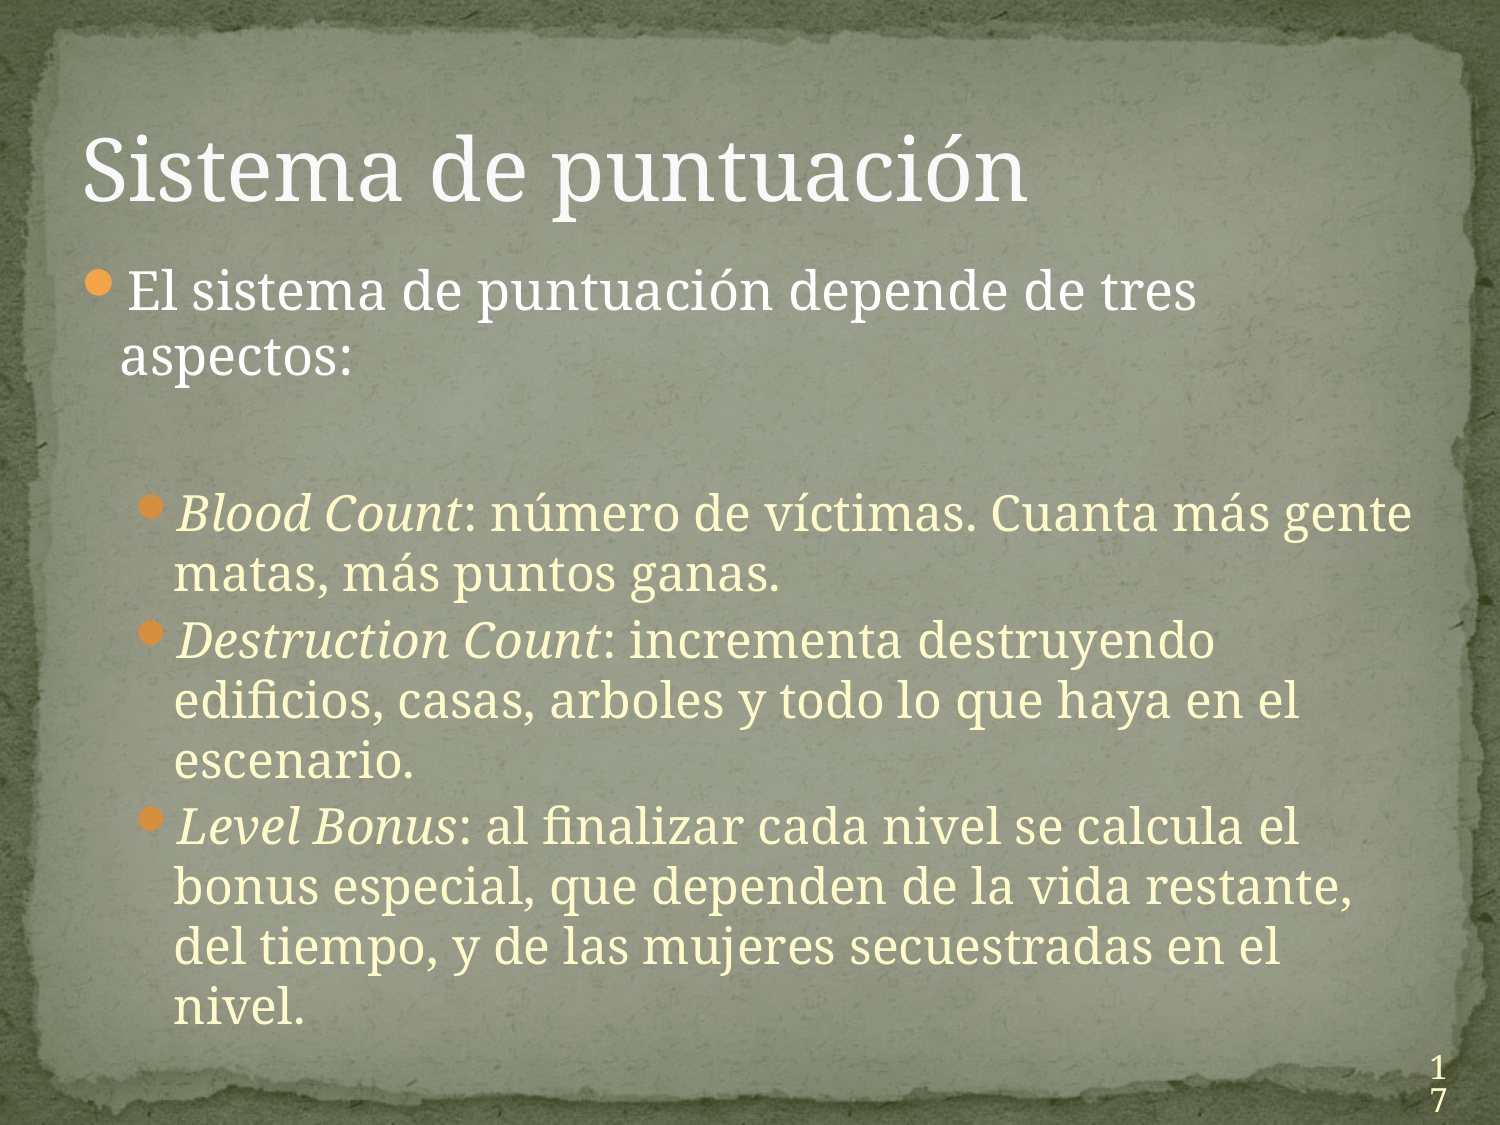

# Sistema de puntuación
El sistema de puntuación depende de tres aspectos:

Blood Count: número de víctimas. Cuanta más gente matas, más puntos ganas.
Destruction Count: incrementa destruyendo edificios, casas, arboles y todo lo que haya en el escenario.
Level Bonus: al finalizar cada nivel se calcula el bonus especial, que dependen de la vida restante, del tiempo, y de las mujeres secuestradas en el nivel.
17